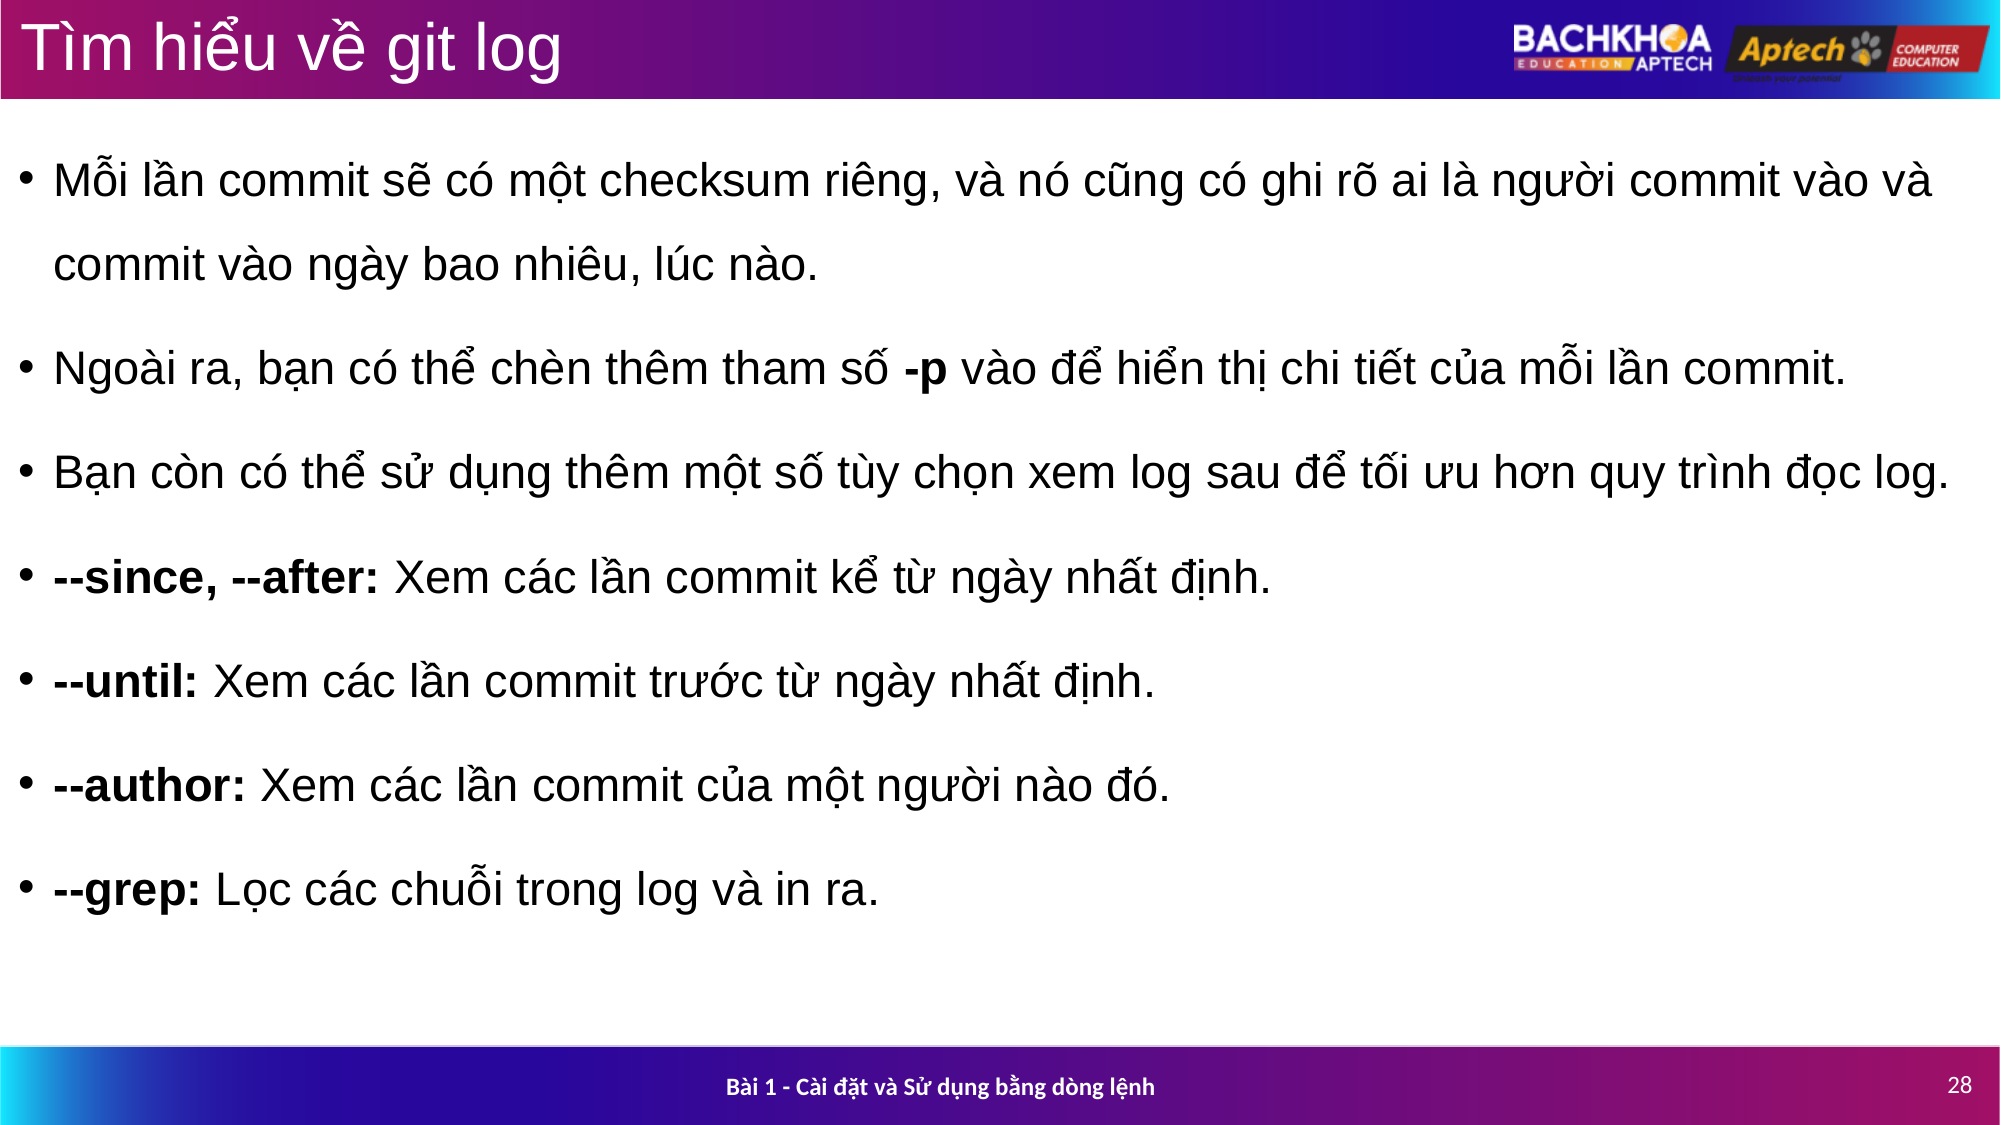

# Tìm hiểu về git log
Mỗi lần commit sẽ có một checksum riêng, và nó cũng có ghi rõ ai là người commit vào và commit vào ngày bao nhiêu, lúc nào.
Ngoài ra, bạn có thể chèn thêm tham số -p vào để hiển thị chi tiết của mỗi lần commit.
Bạn còn có thể sử dụng thêm một số tùy chọn xem log sau để tối ưu hơn quy trình đọc log.
--since, --after: Xem các lần commit kể từ ngày nhất định.
--until: Xem các lần commit trước từ ngày nhất định.
--author: Xem các lần commit của một người nào đó.
--grep: Lọc các chuỗi trong log và in ra.
28
Bài 1 - Cài đặt và Sử dụng bằng dòng lệnh